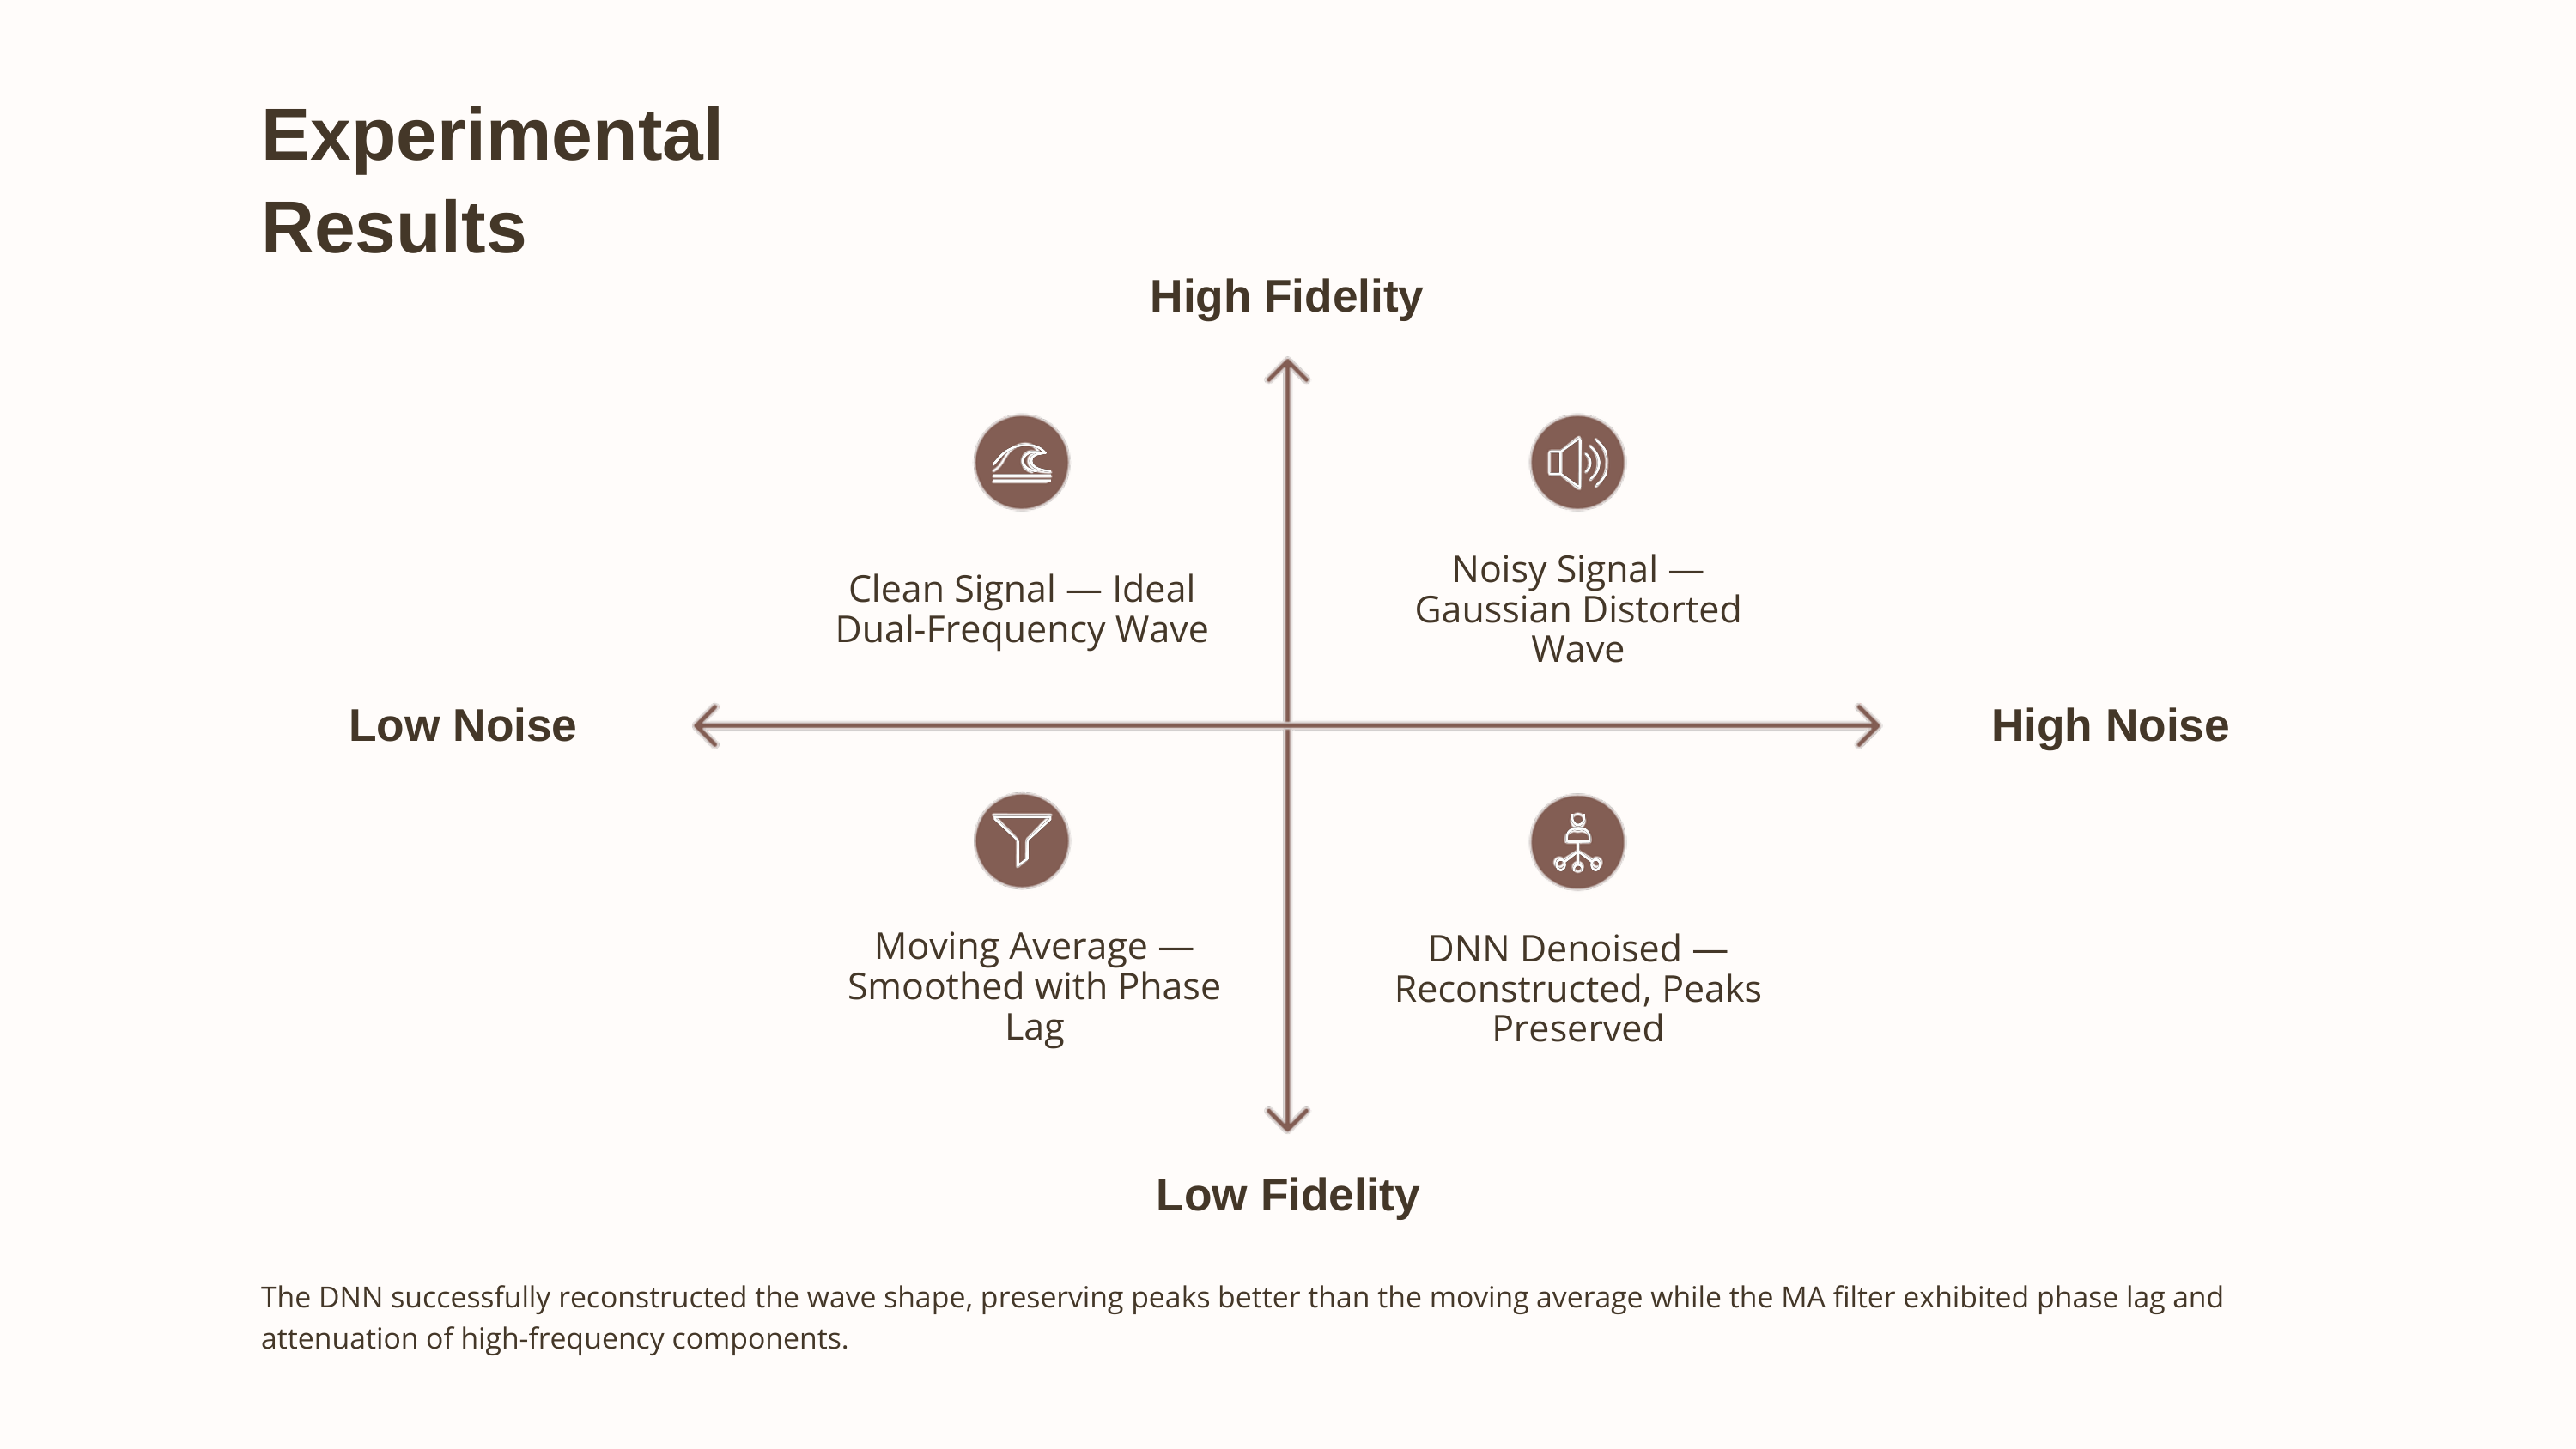

Experimental Results

High Fidelity

Noisy Signal — Gaussian Distorted Wave
Clean Signal — Ideal Dual-Frequency Wave
Low Noise
High Noise

Moving Average — Smoothed with Phase Lag
DNN Denoised — Reconstructed, Peaks Preserved
Low Fidelity
The DNN successfully reconstructed the wave shape, preserving peaks better than the moving average while the MA filter exhibited phase lag and attenuation of high-frequency components.